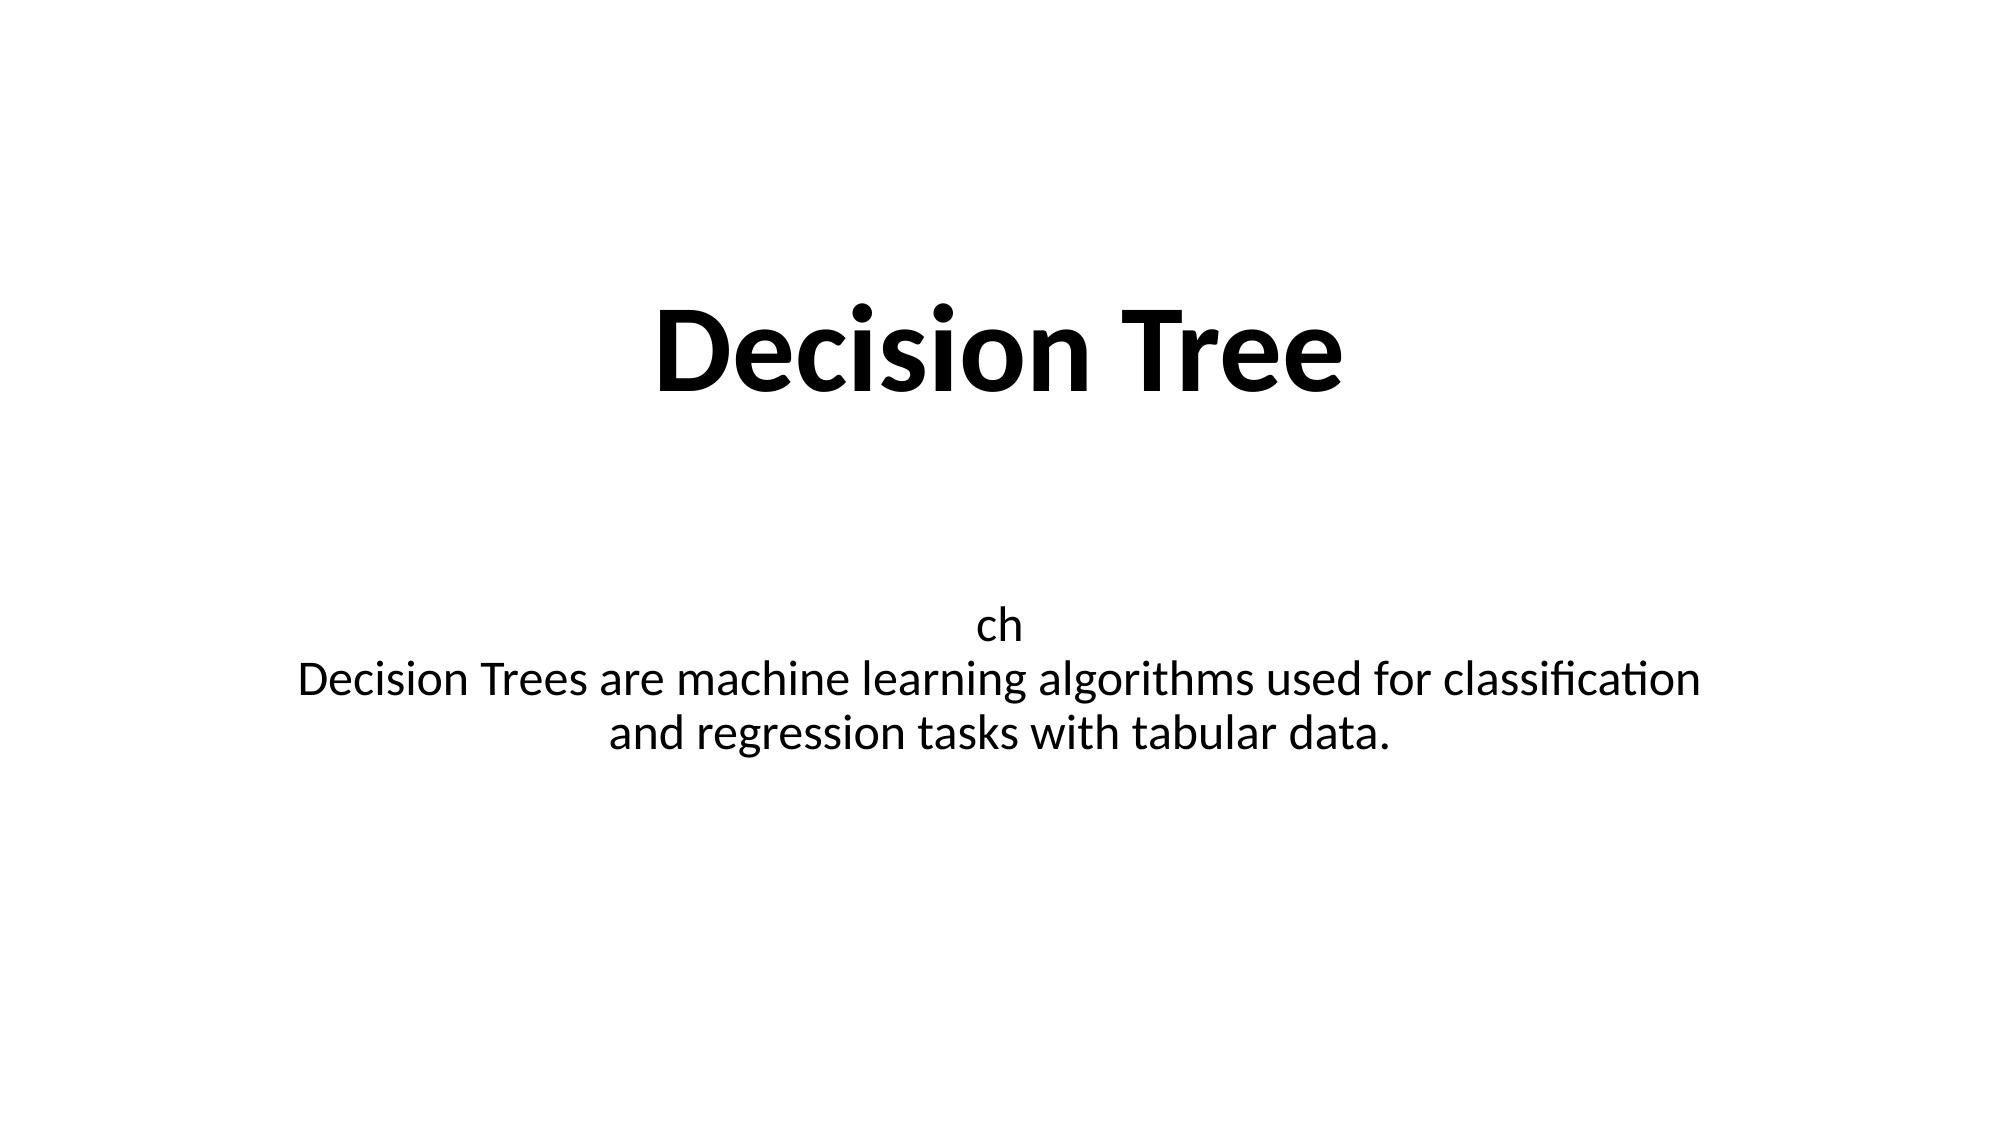

# Decision Tree
ch
Decision Trees are machine learning algorithms used for classification and regression tasks with tabular data.